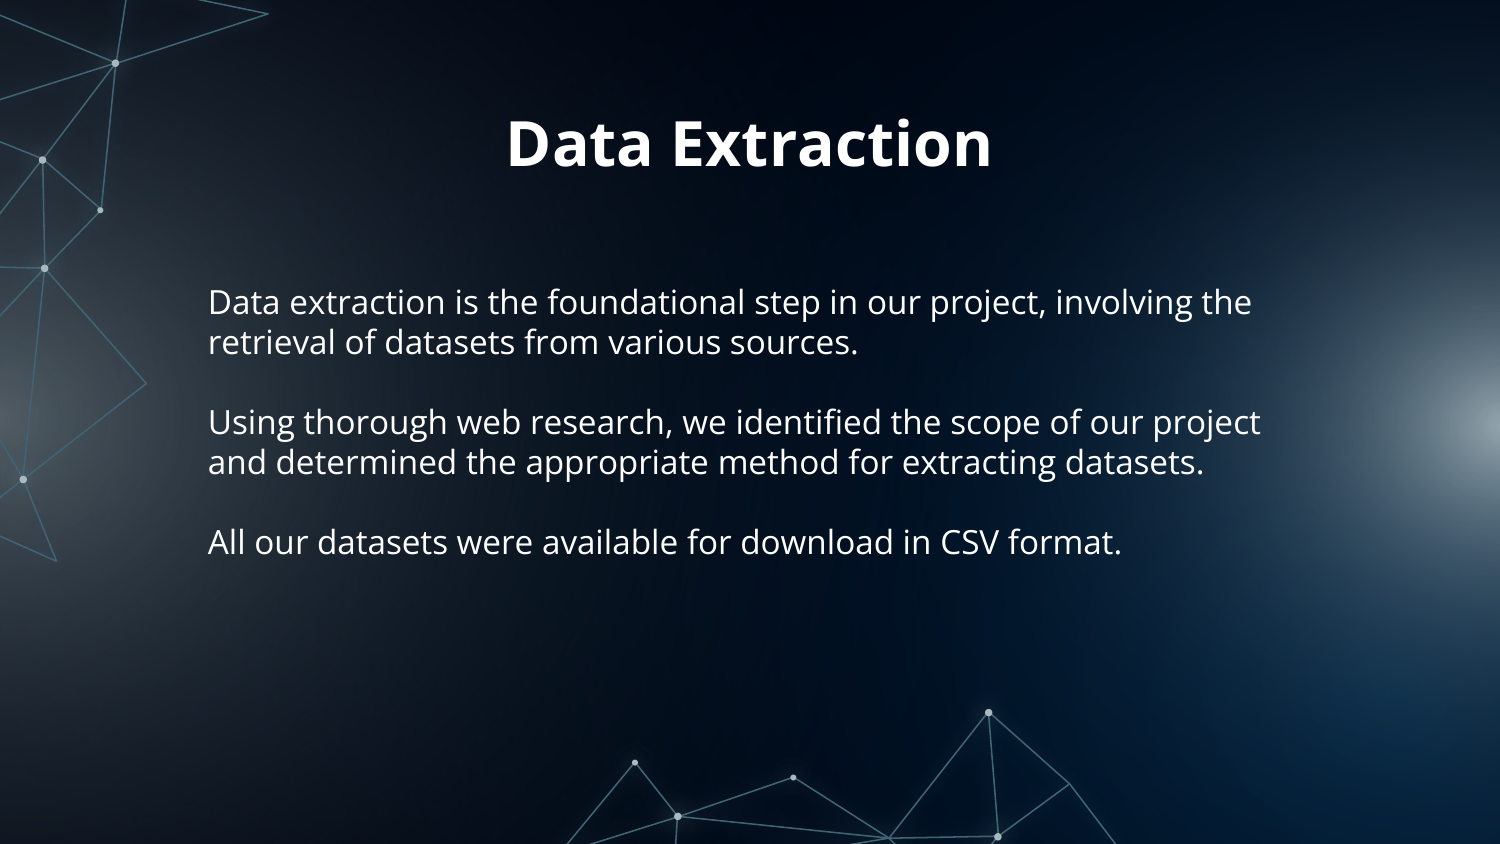

# Data Extraction
Data extraction is the foundational step in our project, involving the retrieval of datasets from various sources.

Using thorough web research, we identified the scope of our project and determined the appropriate method for extracting datasets.

All our datasets were available for download in CSV format.